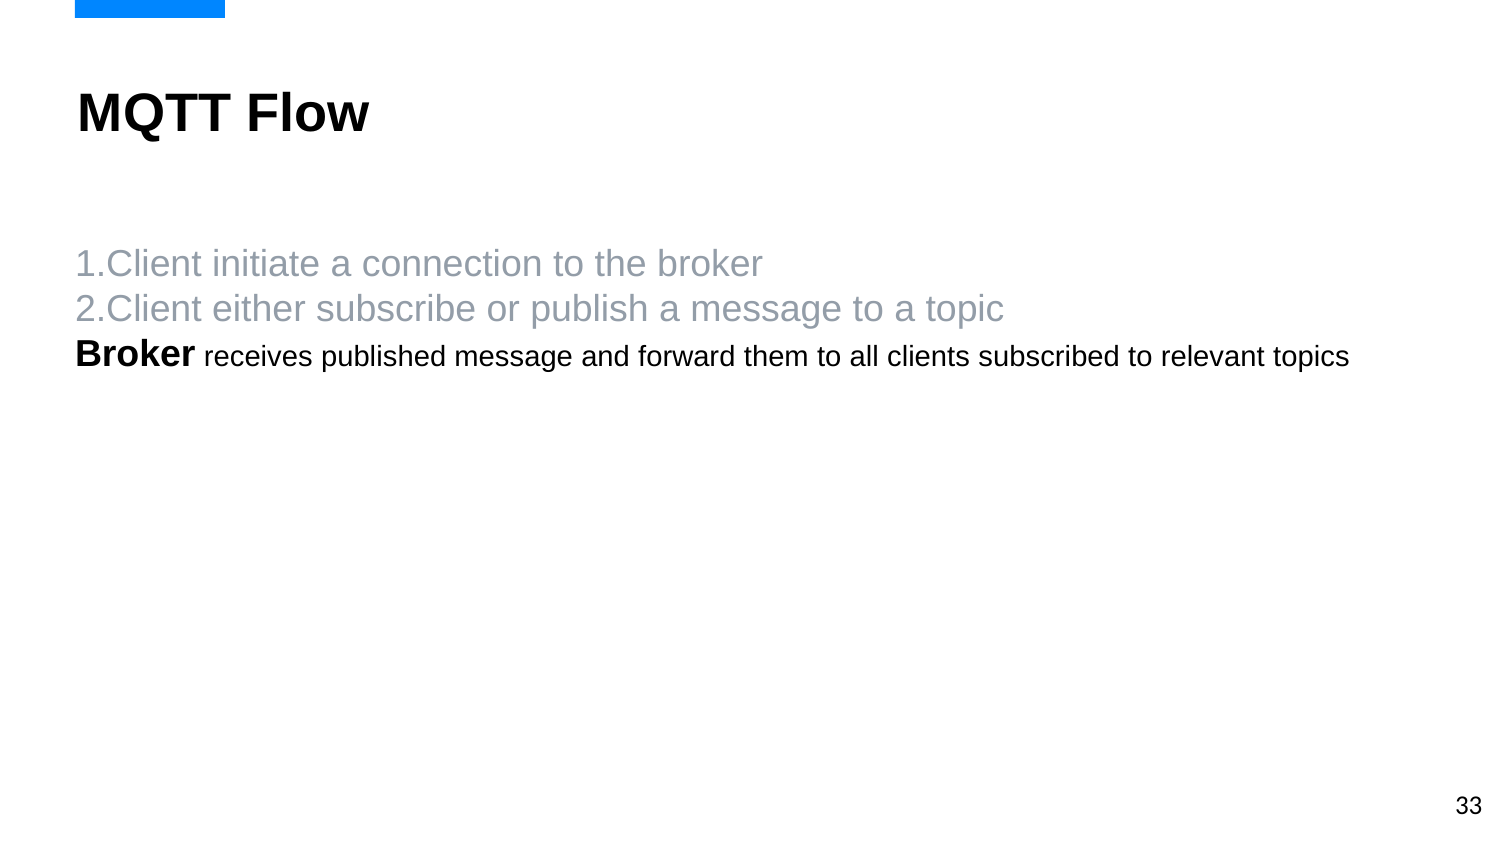

MQTT Flow
Client initiate a connection to the broker
Client either subscribe or publish a message to a topic
Broker receives published message and forward them to all clients subscribed to relevant topics
33